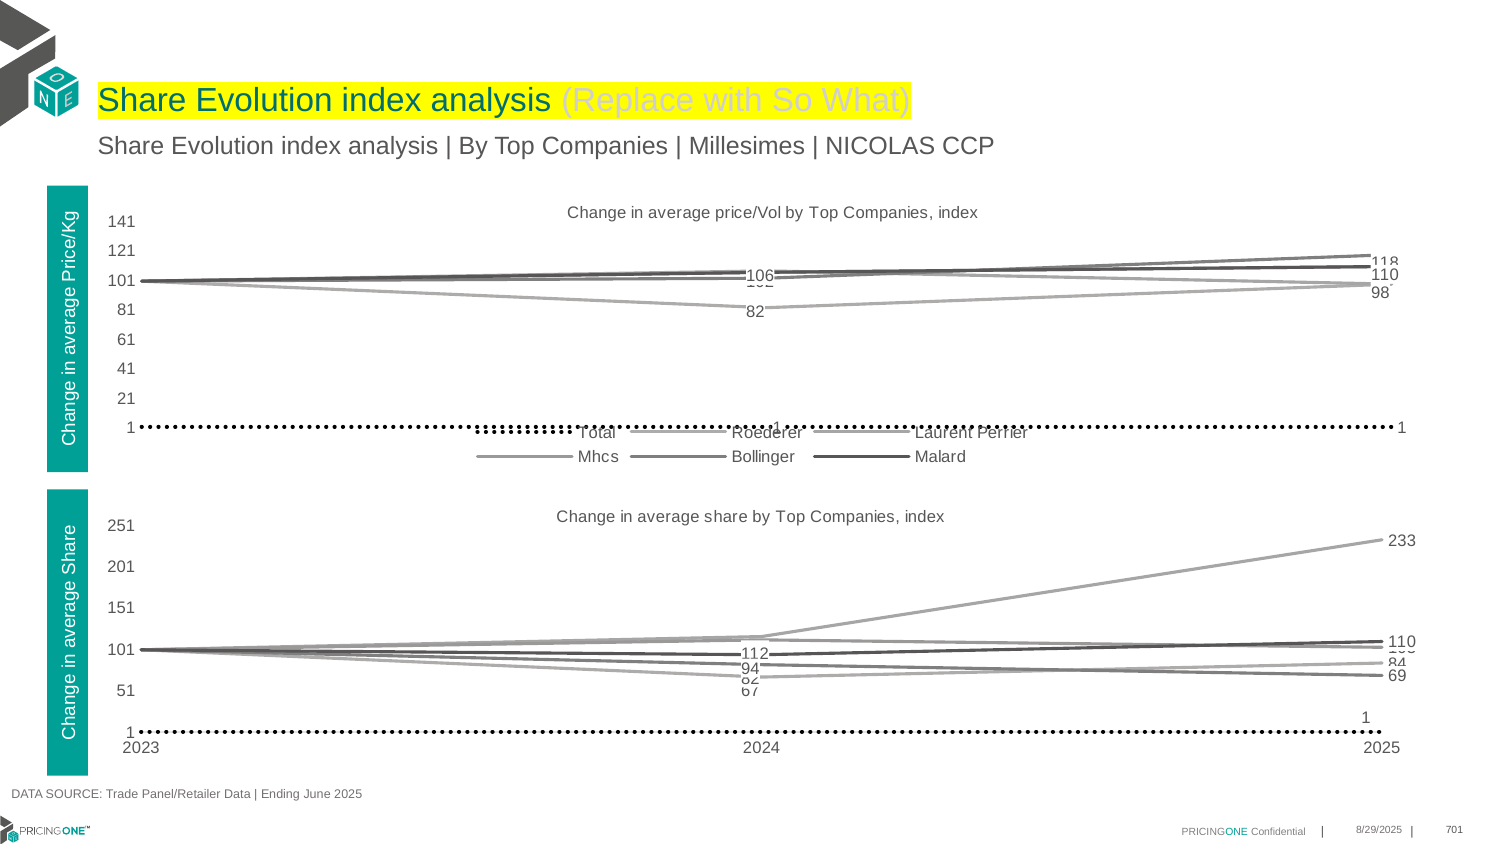

# Share Evolution index analysis (Replace with So What)
Share Evolution index analysis | By Top Companies | Millesimes | NICOLAS CCP

### Chart: Change in average price/Vol by Top Companies, index

| Category | Total | Roederer | Laurent Perrier | Mhcs | Bollinger | Malard |
|---|---|---|---|---|---|---|
| 2023 | 1.0 | 100.0 | 100.0 | 100.0 | 100.0 | 100.0 |
| 2024 | 1.0343788268868819 | 82.0 | 107.0 | 106.0 | 102.0 | 106.0 |
| 2025 | 0.9935054972290459 | 98.0 | 98.0 | 110.0 | 118.0 | 110.0 |
Change in average Price/Kg

### Chart: Change in average share by Top Companies, index

| Category | Total | Roederer | Laurent Perrier | Mhcs | Bollinger | Malard |
|---|---|---|---|---|---|---|
| 2023 | 1.0 | 100.0 | 100.0 | 100.0 | 100.0 | 100.0 |
| 2024 | 1.0 | 67.0 | 116.0 | 112.0 | 82.0 | 94.0 |
| 2025 | 1.0 | 84.0 | 233.0 | 103.0 | 69.0 | 110.0 |
Change in average Share
DATA SOURCE: Trade Panel/Retailer Data | Ending June 2025

8/29/2025
701